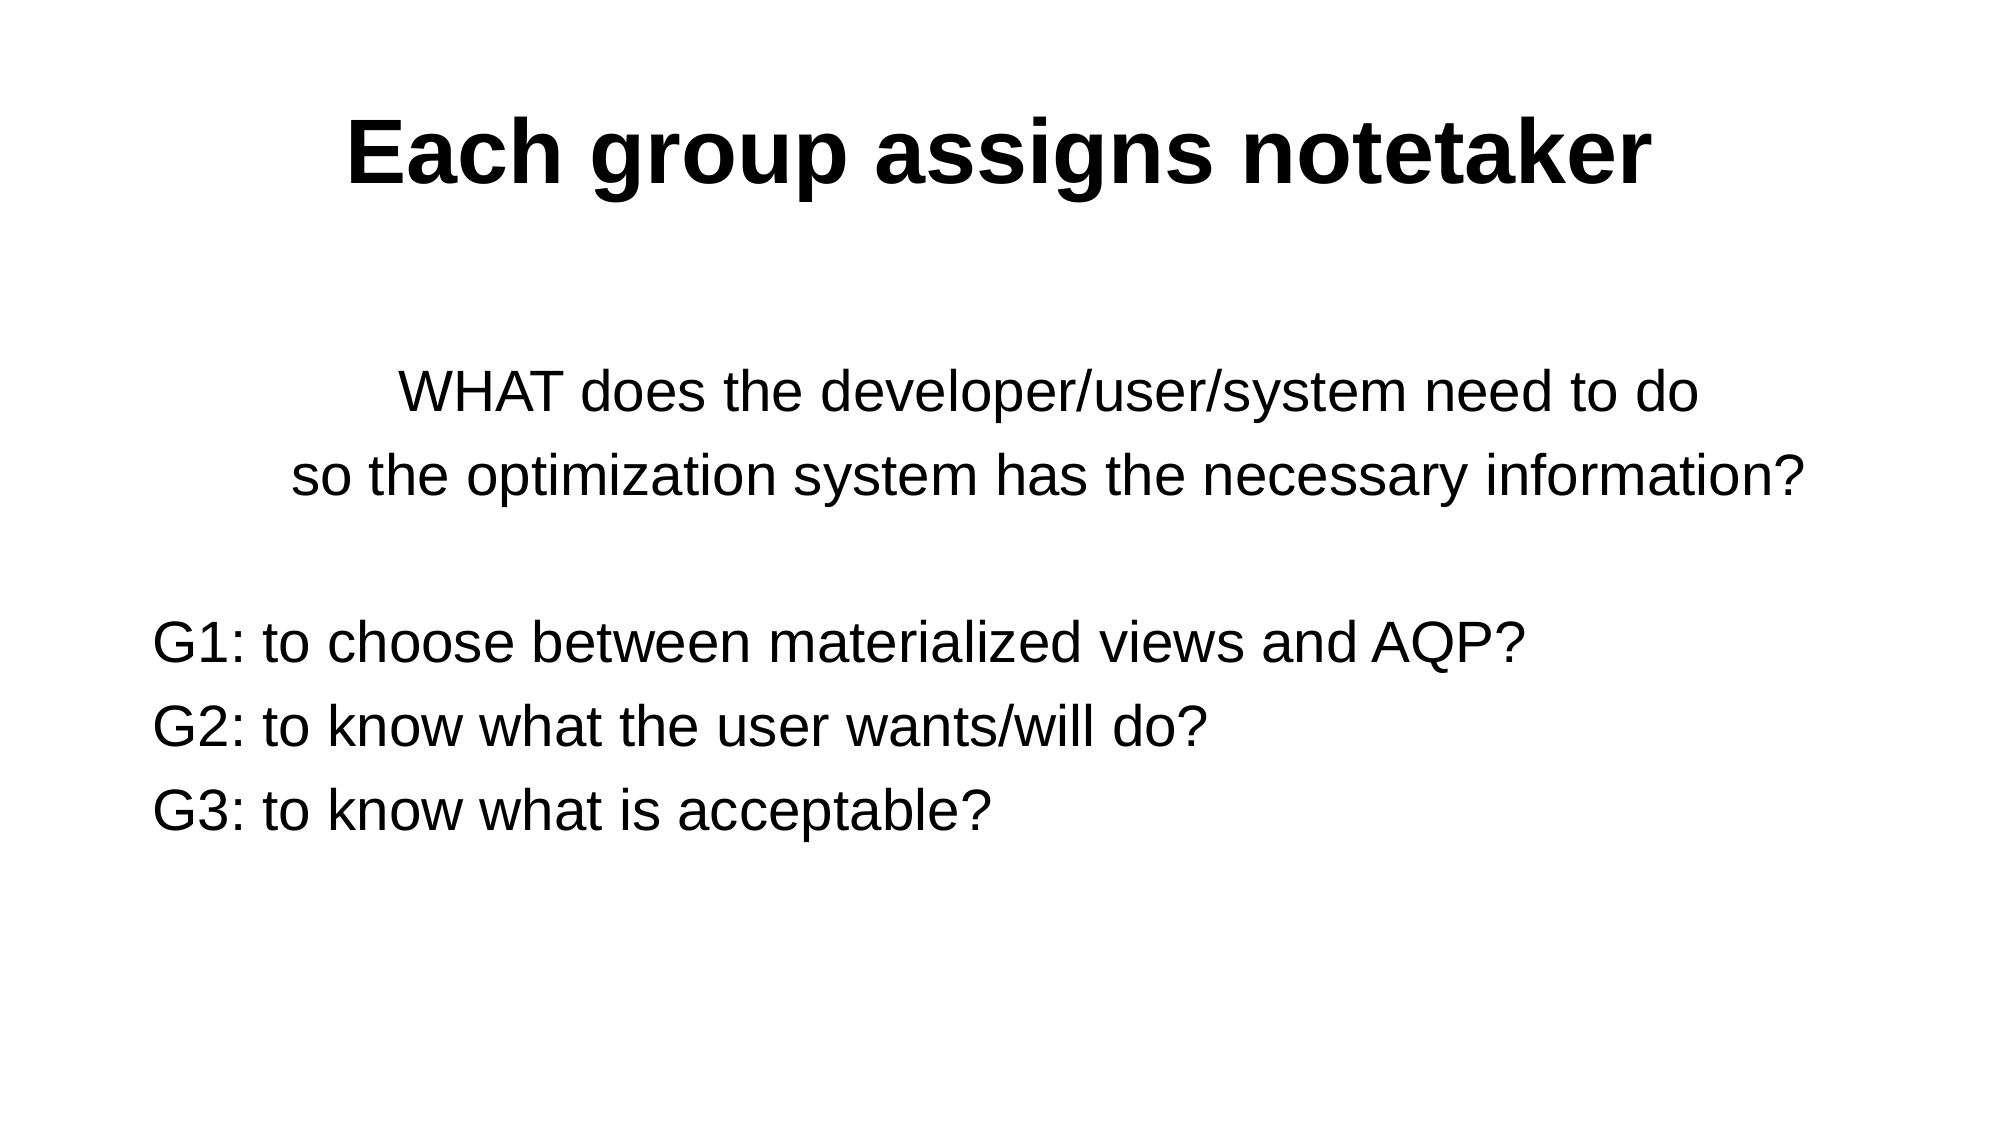

# Each group assigns notetaker

WHAT does the developer/user/system need to do
so the optimization system has the necessary information?

G1: to choose between materialized views and AQP?
G2: to know what the user wants/will do?
G3: to know what is acceptable?